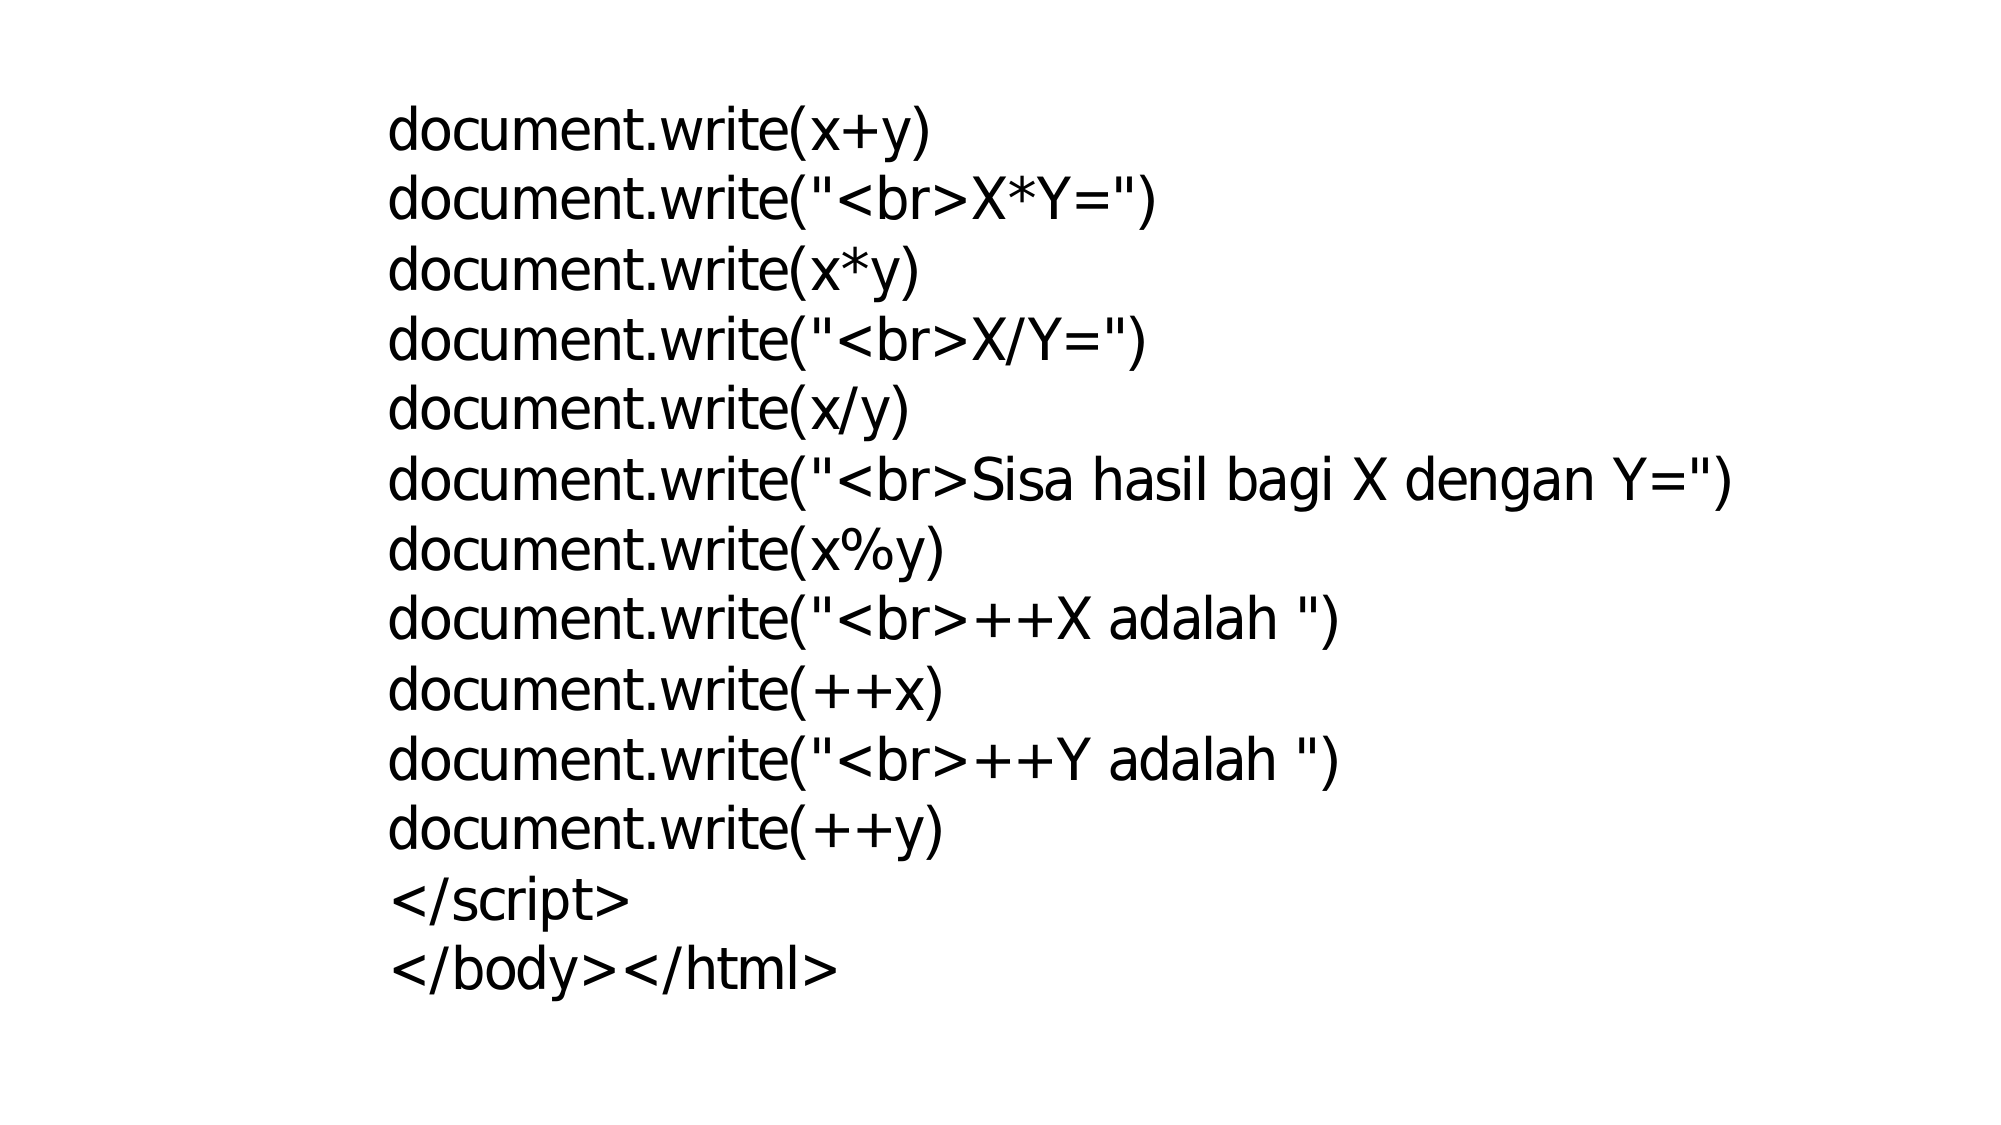

document.write(x+y)
document.write("<br>X*Y=")
document.write(x*y)
document.write("<br>X/Y=")
document.write(x/y)
document.write("<br>Sisa hasil bagi X dengan Y=")
document.write(x%y)
document.write("<br>++X adalah ")
document.write(++x)
document.write("<br>++Y adalah ")
document.write(++y)
</script>
</body></html>